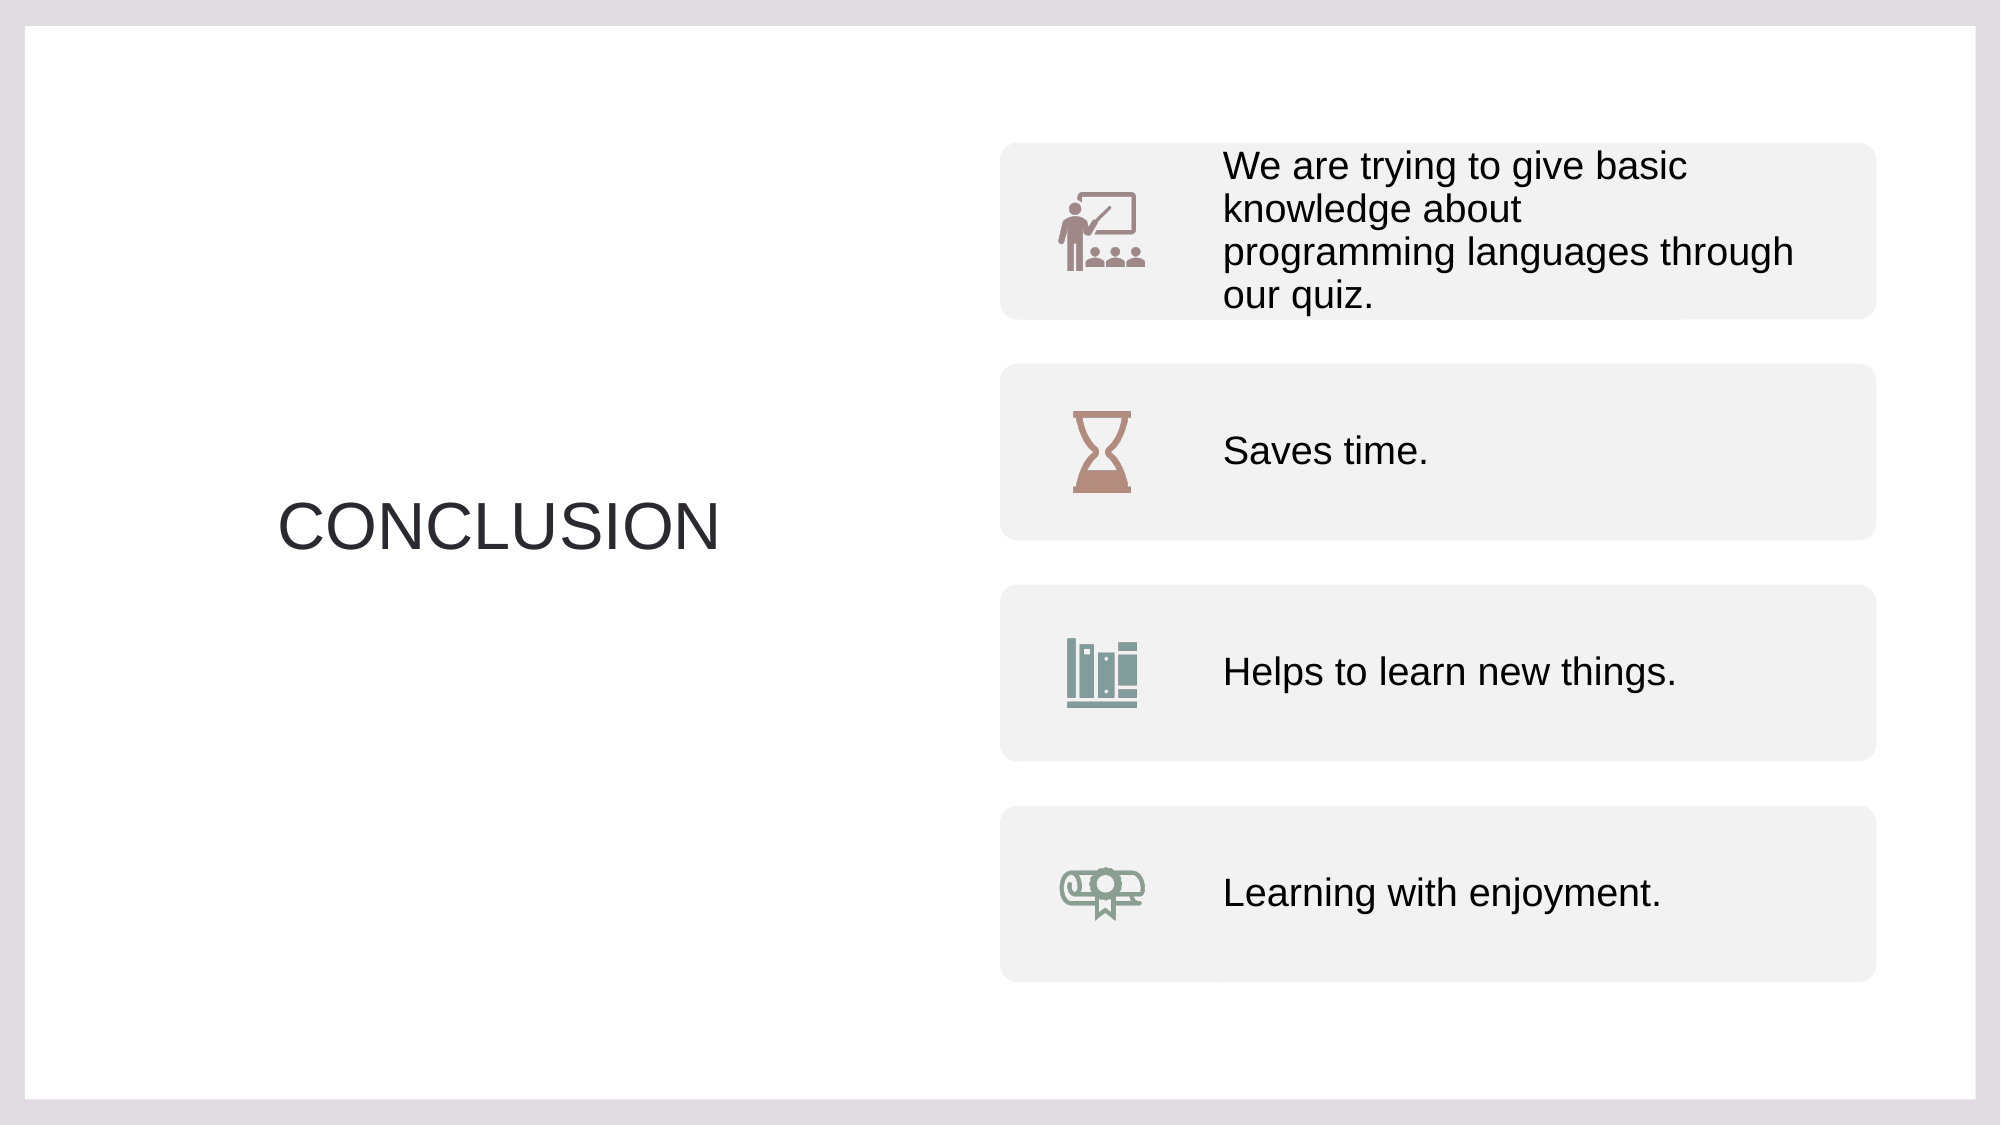

We are trying to give basic knowledge about programming languages through our quiz.
Saves time.
Helps to learn new things.
Learning with enjoyment.
# CONCLUSION